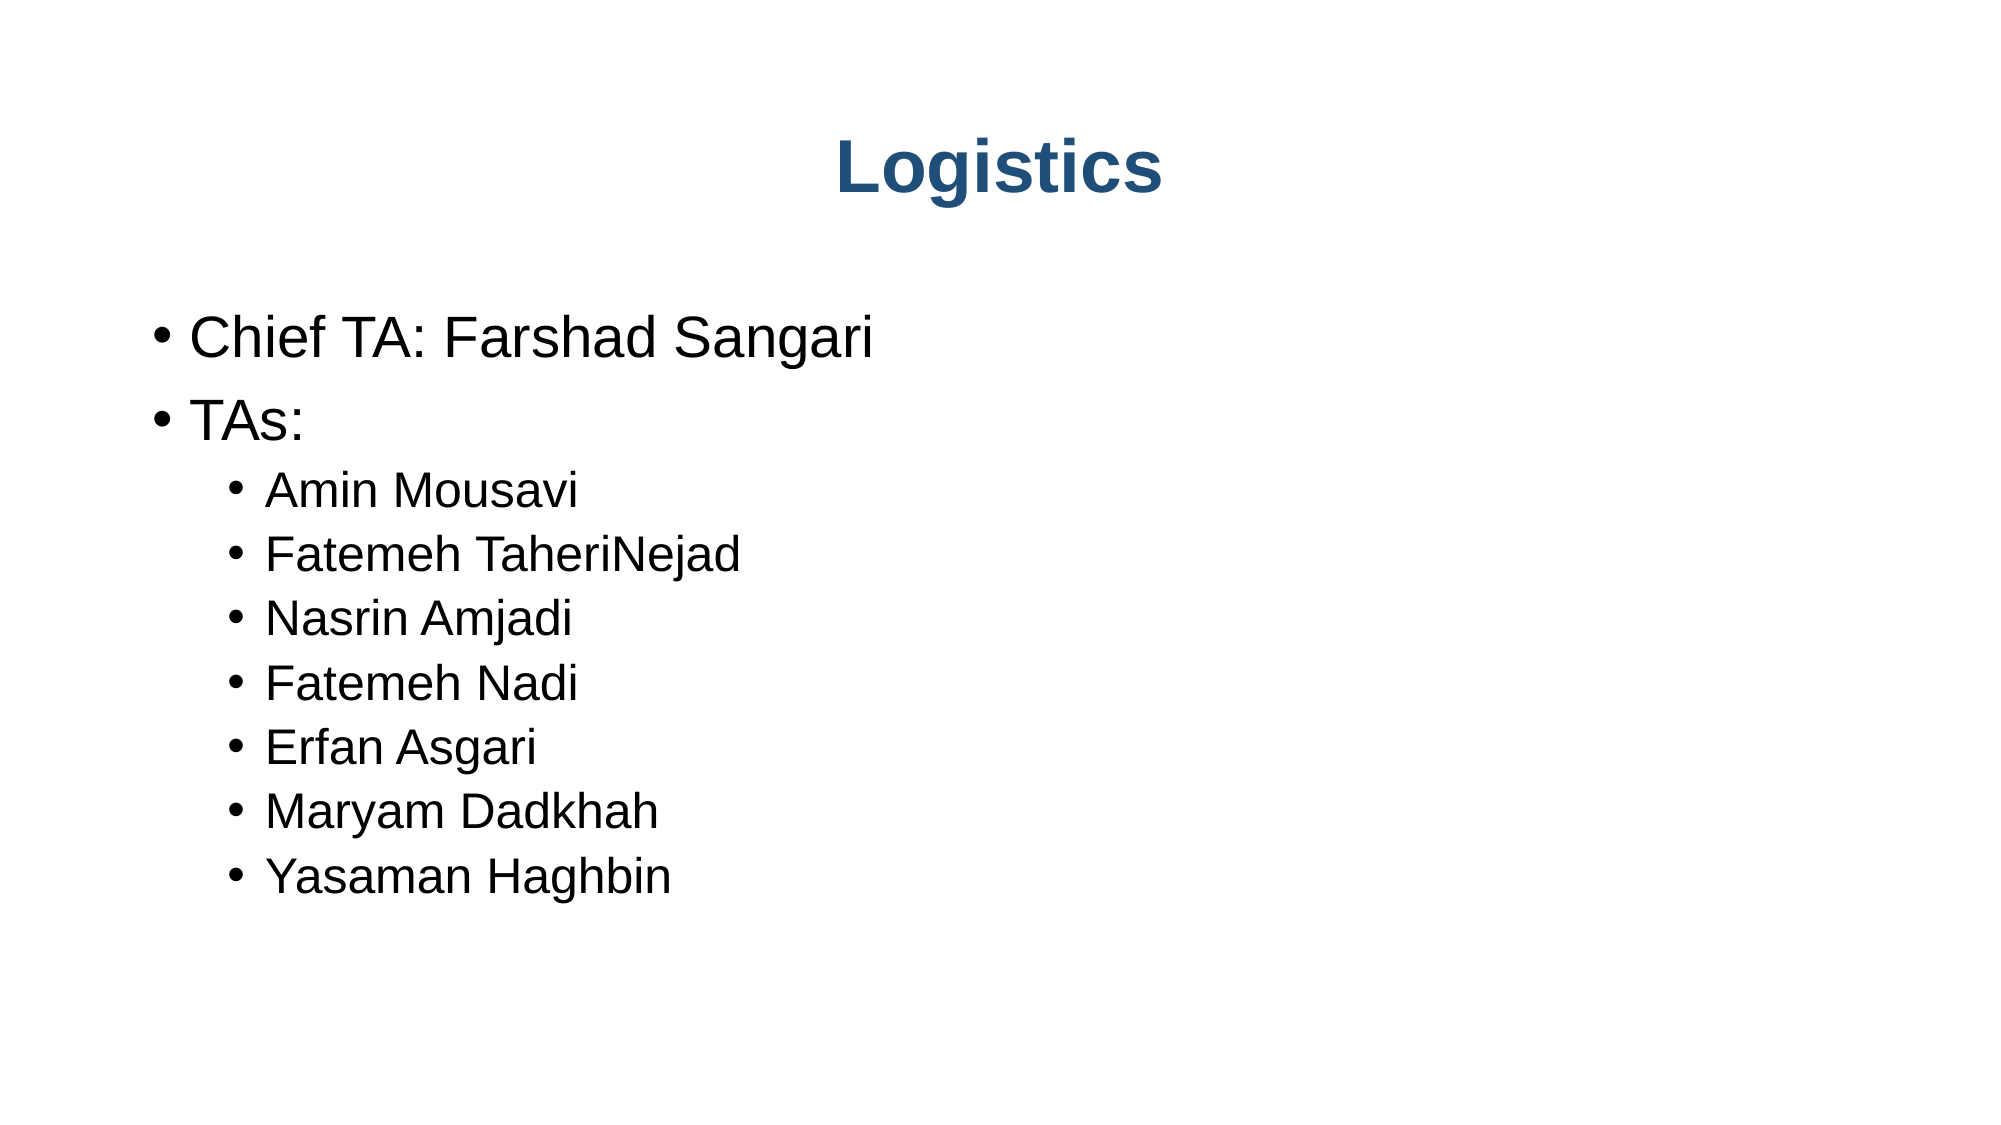

# Logistics
Chief TA: Farshad Sangari
TAs:
Amin Mousavi
Fatemeh TaheriNejad
Nasrin Amjadi
Fatemeh Nadi
Erfan Asgari
Maryam Dadkhah
Yasaman Haghbin